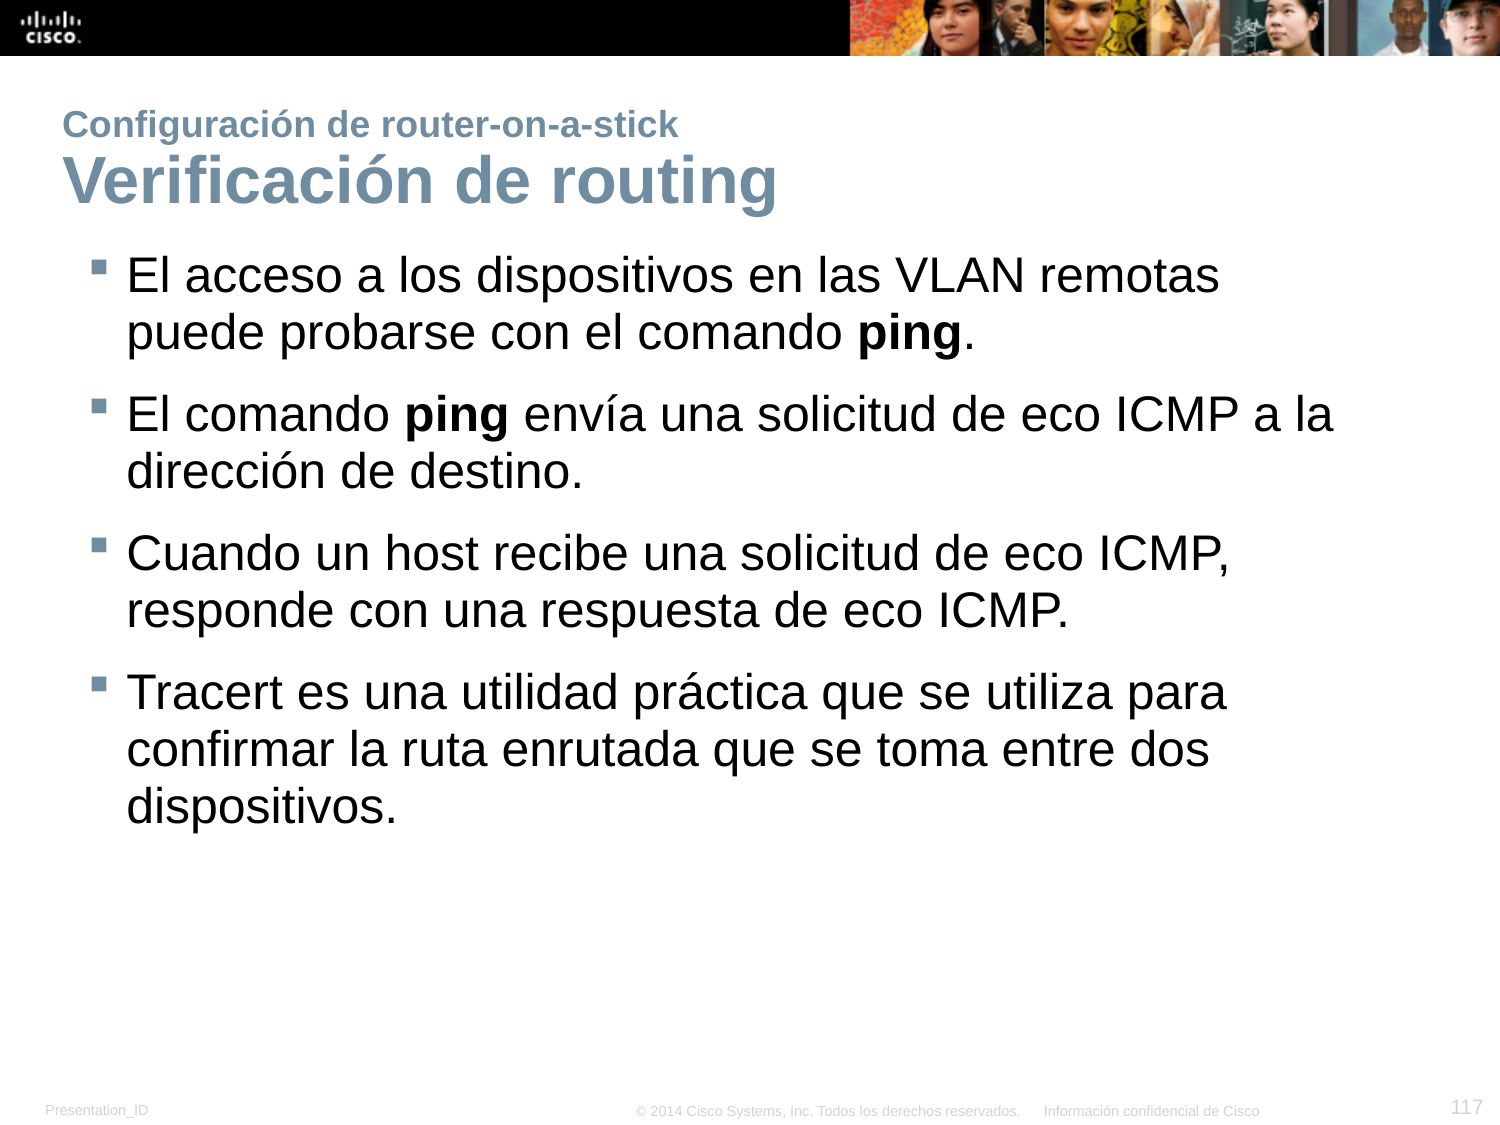

Configuración de router-on-a-stick
Verificación de routing
El acceso a los dispositivos en las VLAN remotas puede probarse con el comando ping.
El comando ping envía una solicitud de eco ICMP a la dirección de destino.
Cuando un host recibe una solicitud de eco ICMP, responde con una respuesta de eco ICMP.
Tracert es una utilidad práctica que se utiliza para confirmar la ruta enrutada que se toma entre dos dispositivos.